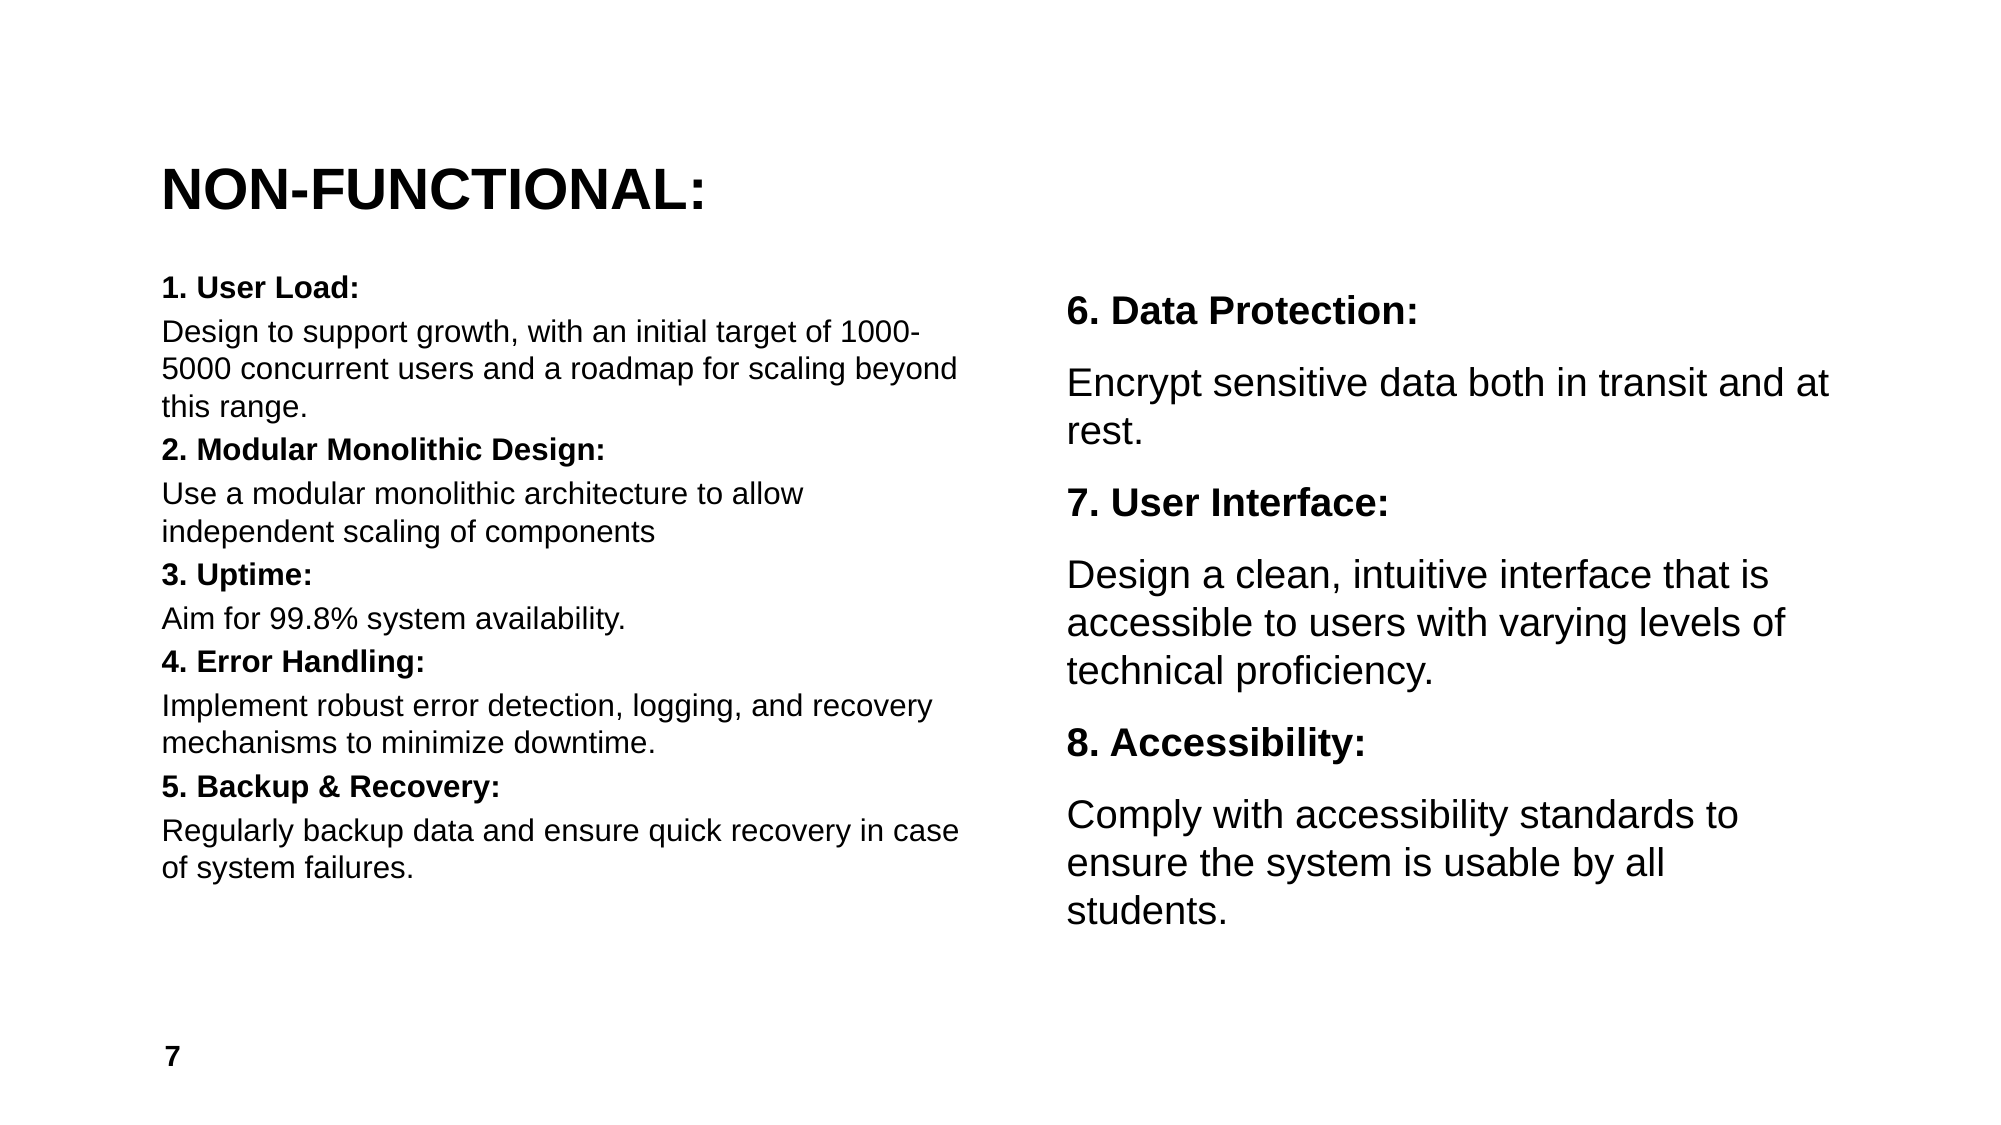

# Non-Functional:
1. User Load:
Design to support growth, with an initial target of 1000-5000 concurrent users and a roadmap for scaling beyond this range.
2. Modular Monolithic Design:
Use a modular monolithic architecture to allow independent scaling of components
3. Uptime:
Aim for 99.8% system availability.
4. Error Handling:
Implement robust error detection, logging, and recovery mechanisms to minimize downtime.
5. Backup & Recovery:
Regularly backup data and ensure quick recovery in case of system failures.

6. Data Protection:
Encrypt sensitive data both in transit and at rest.
7. User Interface:
Design a clean, intuitive interface that is accessible to users with varying levels of technical proficiency.
8. Accessibility:
Comply with accessibility standards to ensure the system is usable by all students.
7